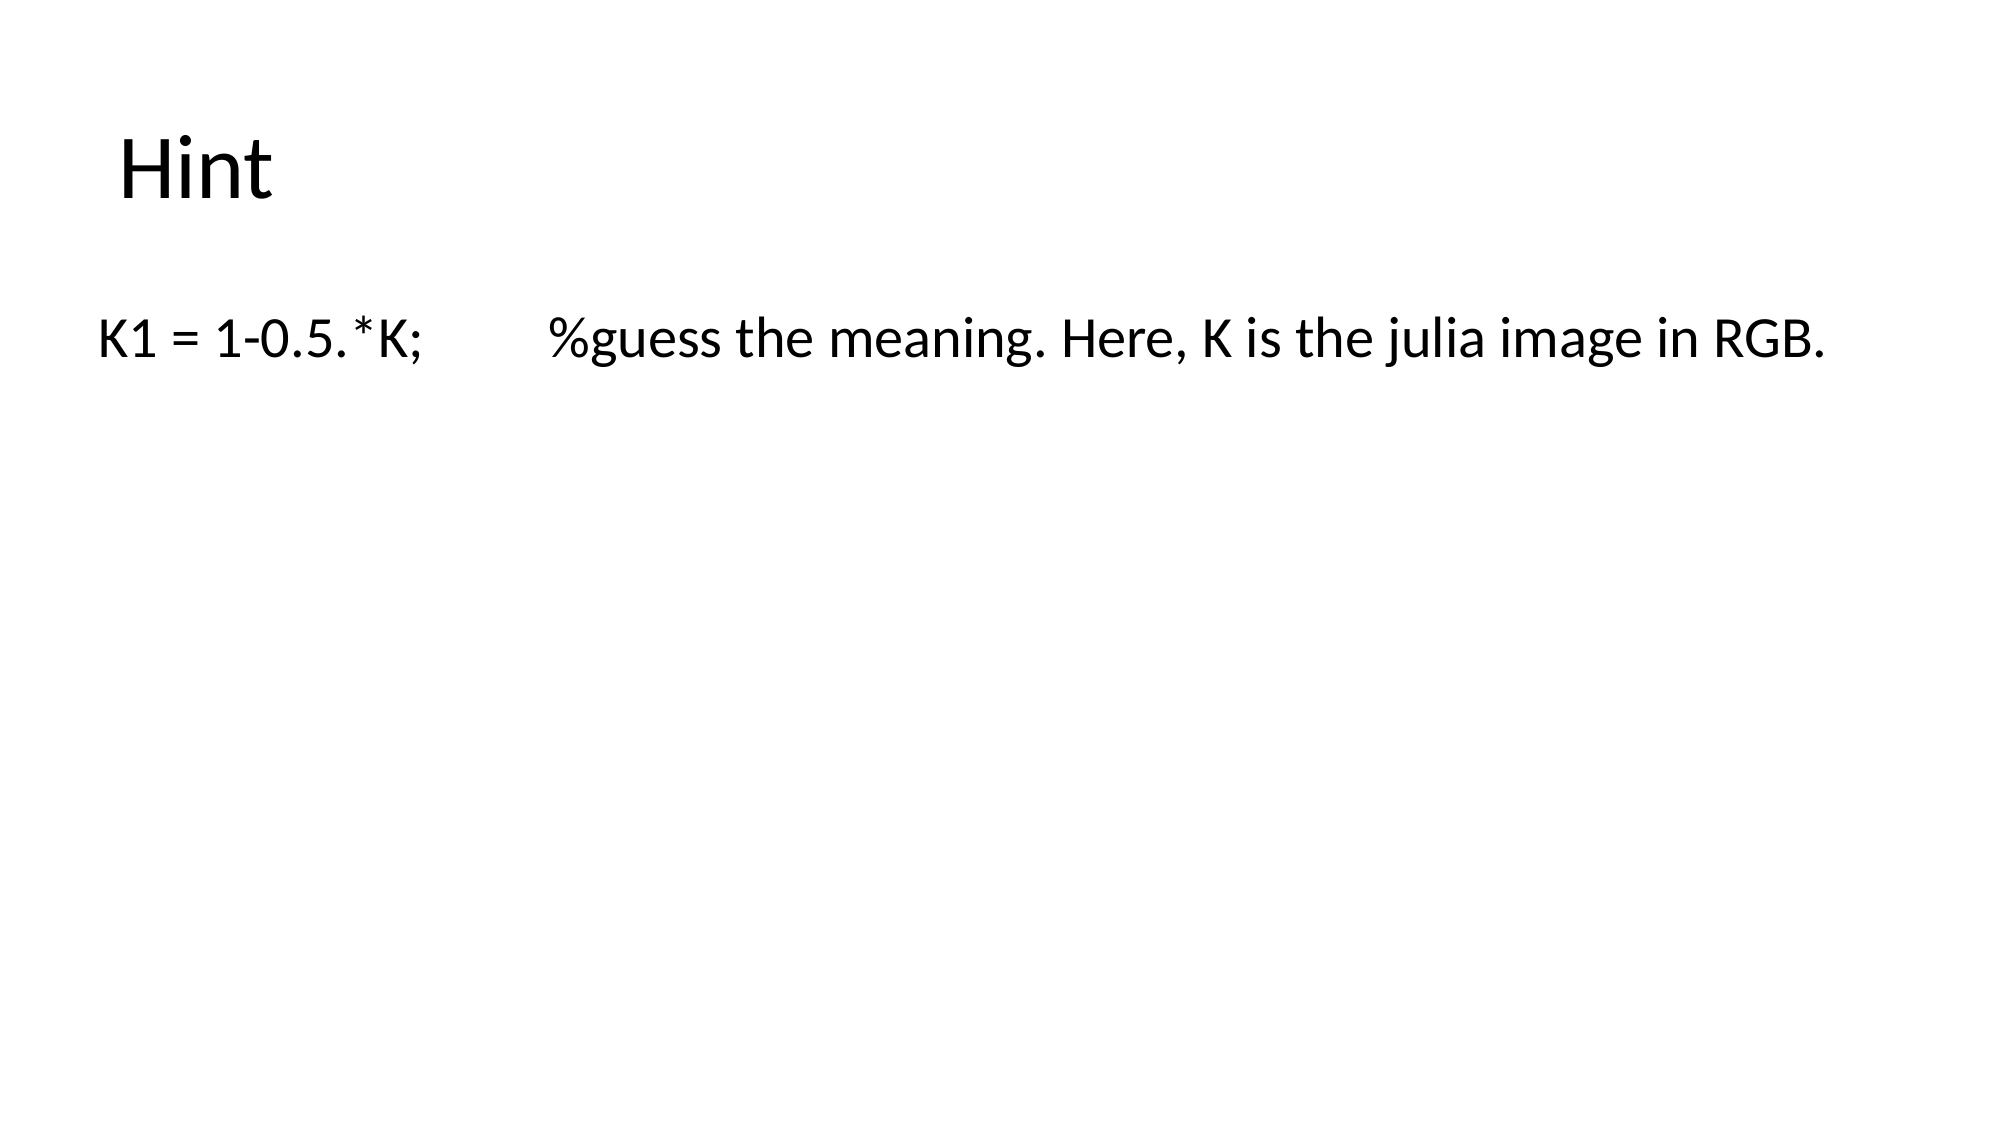

# Hint
K1 = 1-0.5.*K;	%guess the meaning. Here, K is the julia image in RGB.